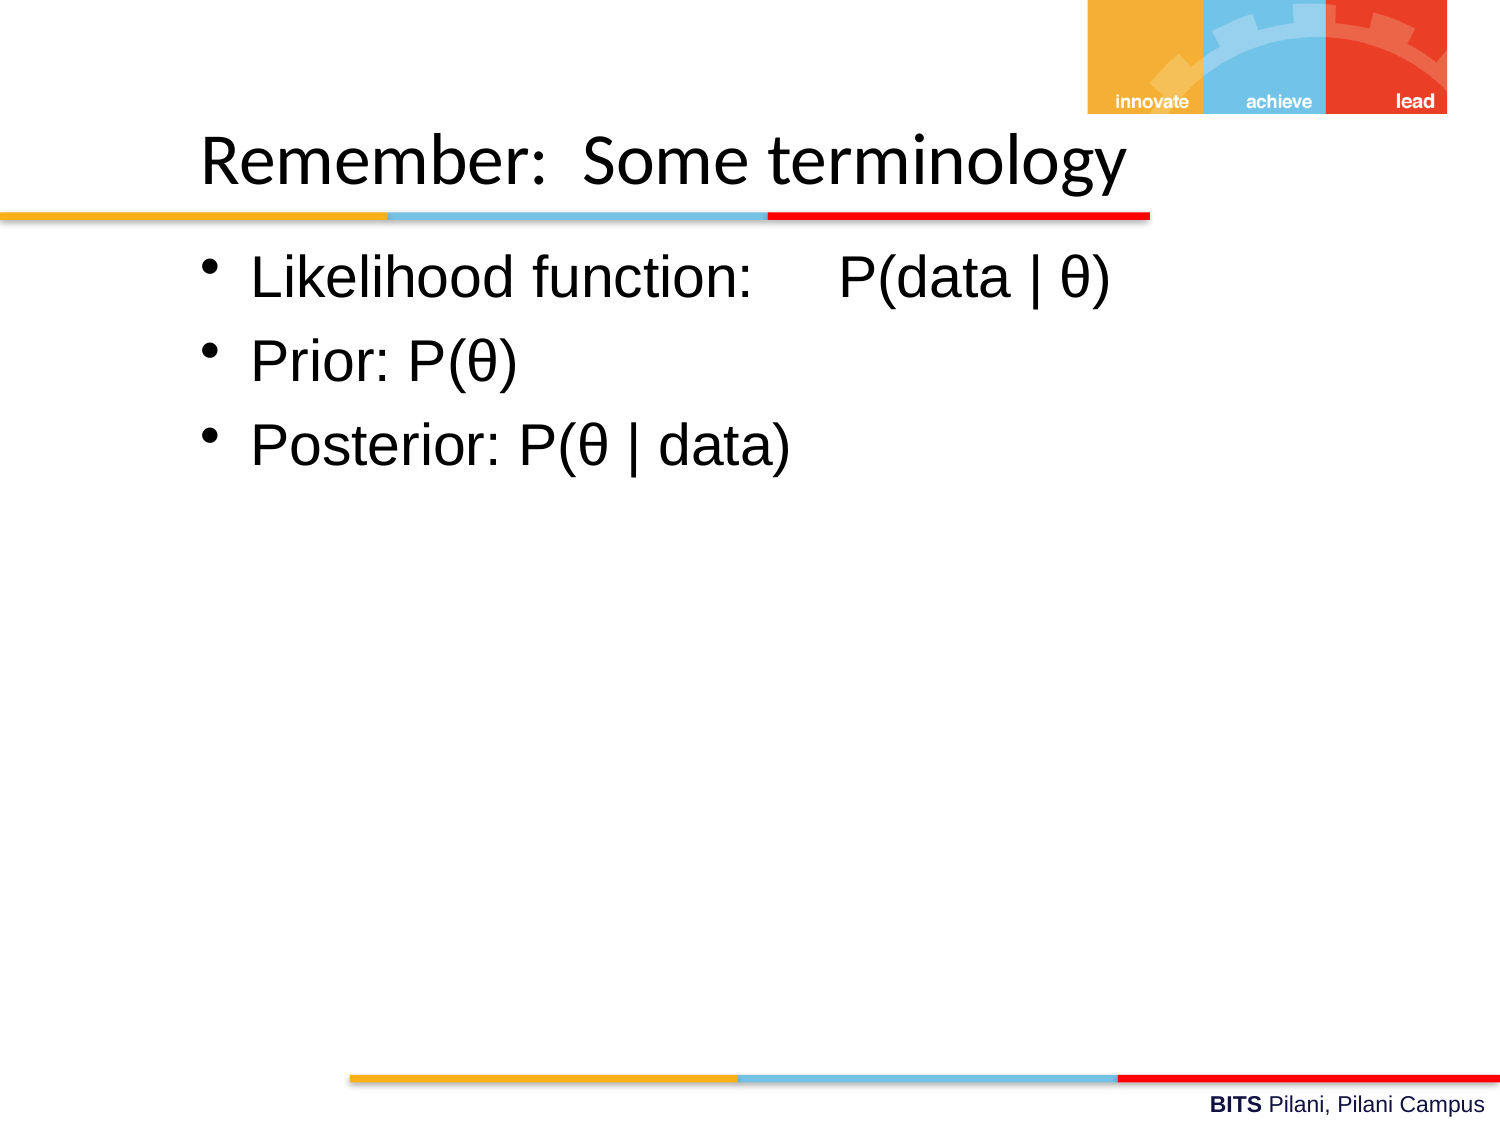

# Remember:  Some terminology
Likelihood function:	P(data | θ)
Prior: P(θ)
Posterior: P(θ | data)